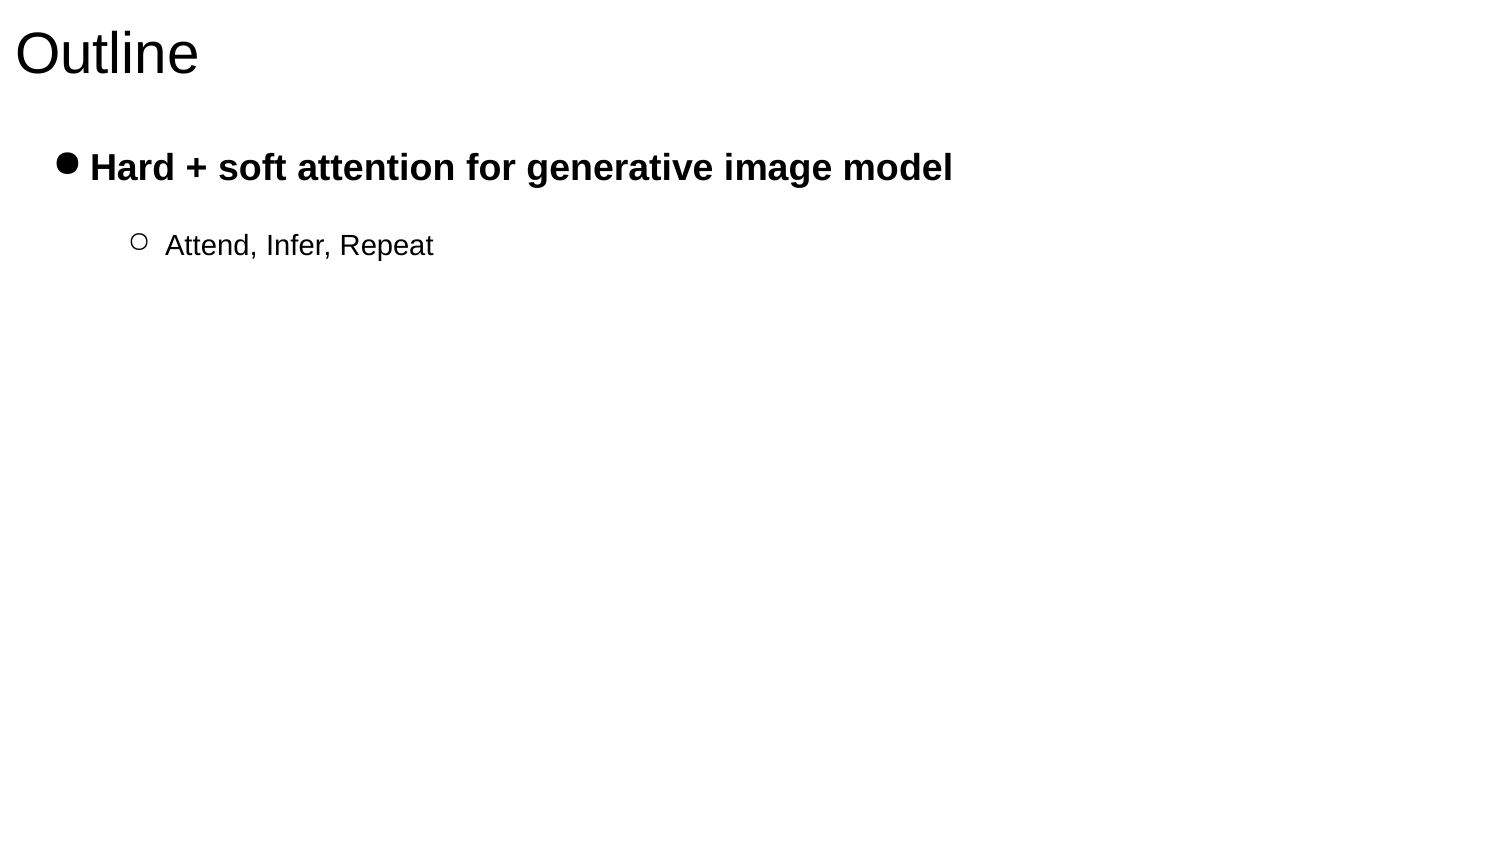

# Outline
Hard + soft attention for generative image model
Attend, Infer, Repeat